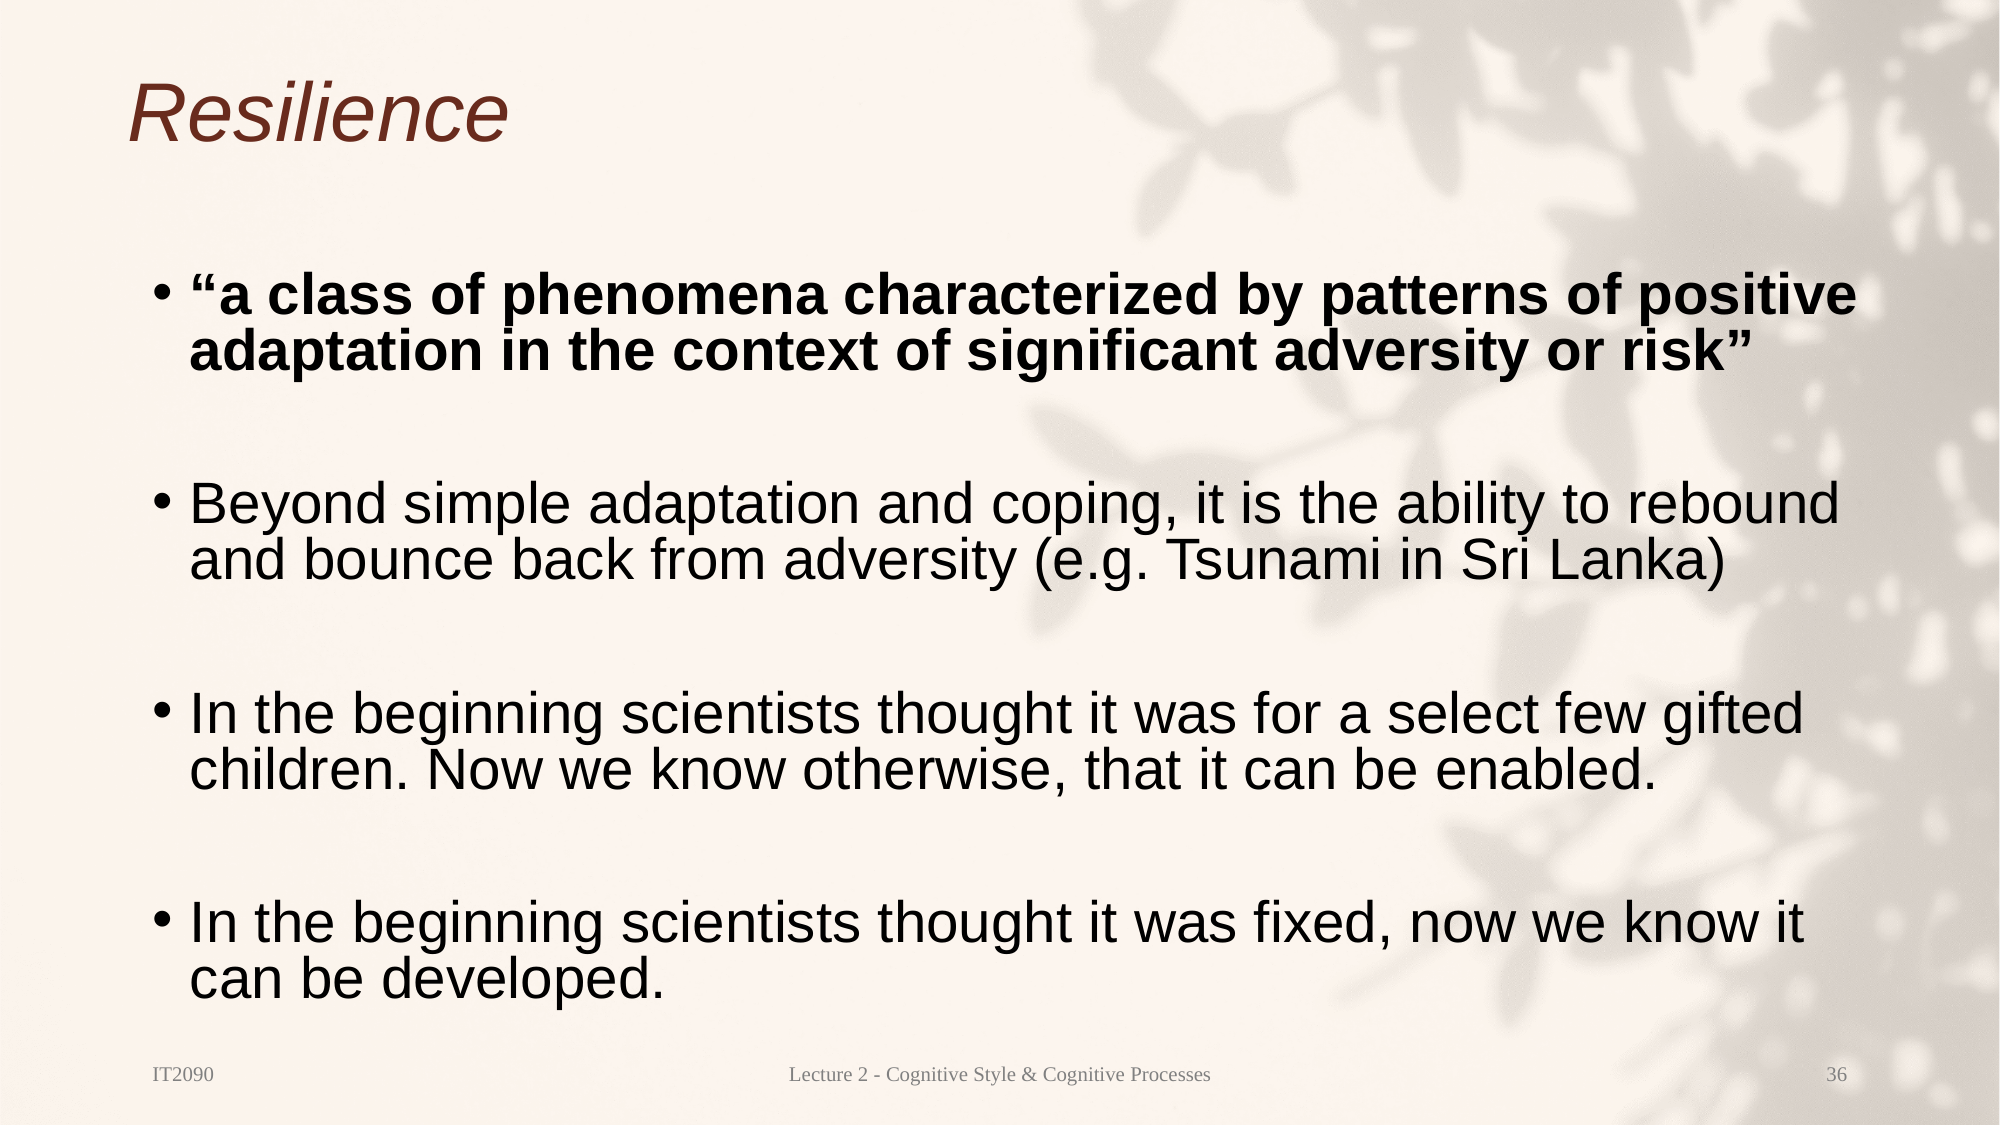

# Resilience
“a class of phenomena characterized by patterns of positive adaptation in the context of significant adversity or risk”

Beyond simple adaptation and coping, it is the ability to rebound and bounce back from adversity (e.g. Tsunami in Sri Lanka)

In the beginning scientists thought it was for a select few gifted children. Now we know otherwise, that it can be enabled.

In the beginning scientists thought it was fixed, now we know it can be developed.
IT2090
Lecture 2 - Cognitive Style & Cognitive Processes
36